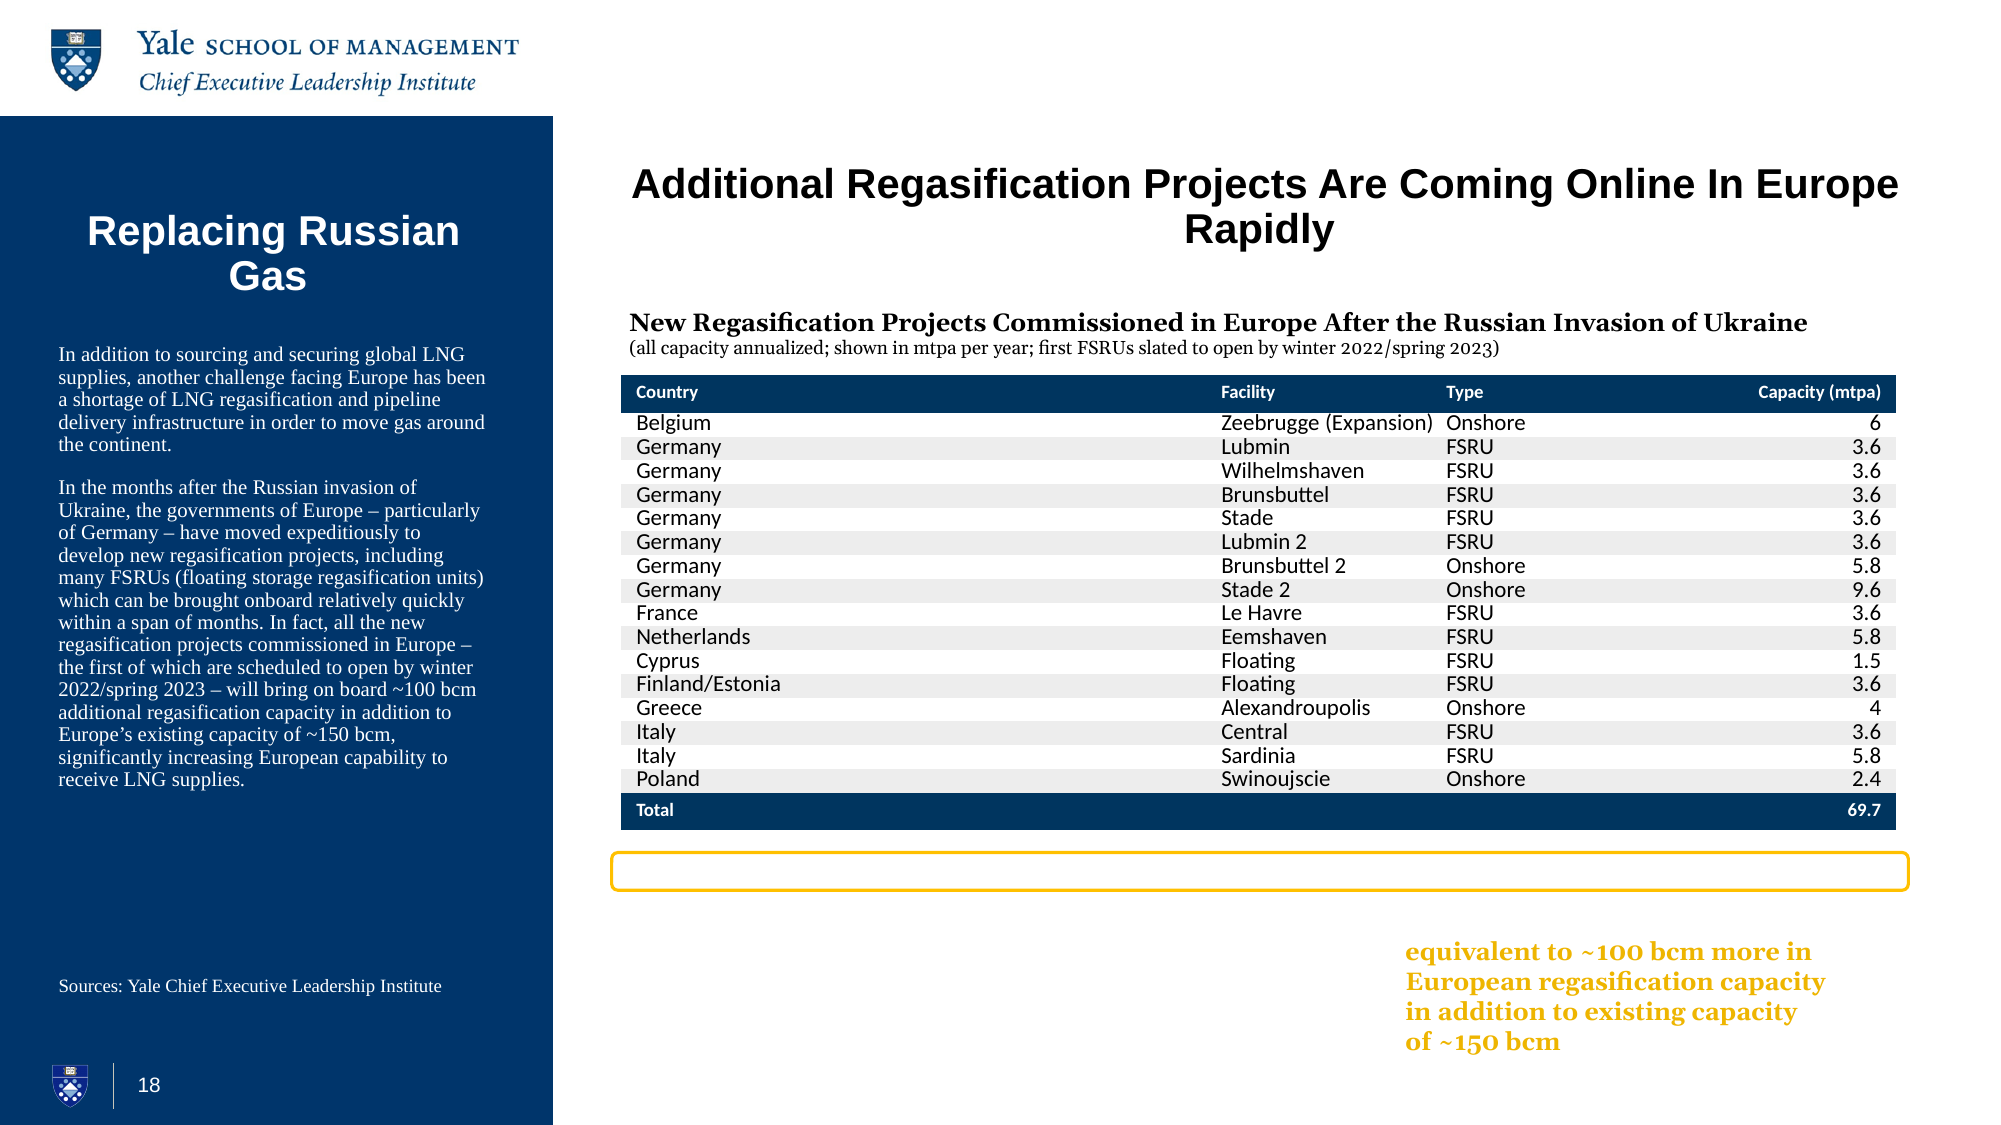

# Replacing Russian Gas
Additional Regasification Projects Are Coming Online In Europe Rapidly

New Regasification Projects Commissioned in Europe After the Russian Invasion of Ukraine
(all capacity annualized; shown in mtpa per year; first FSRUs slated to open by winter 2022/spring 2023)
In addition to sourcing and securing global LNG supplies, another challenge facing Europe has been a shortage of LNG regasification and pipeline delivery infrastructure in order to move gas around the continent.
In the months after the Russian invasion of Ukraine, the governments of Europe – particularly of Germany – have moved expeditiously to develop new regasification projects, including many FSRUs (floating storage regasification units) which can be brought onboard relatively quickly within a span of months. In fact, all the new regasification projects commissioned in Europe – the first of which are scheduled to open by winter 2022/spring 2023 – will bring on board ~100 bcm additional regasification capacity in addition to Europe’s existing capacity of ~150 bcm, significantly increasing European capability to receive LNG supplies.
| Country | Facility | Type | Capacity (mtpa) |
| --- | --- | --- | --- |
| Belgium | Zeebrugge (Expansion) | Onshore | 6 |
| Germany | Lubmin | FSRU | 3.6 |
| Germany | Wilhelmshaven | FSRU | 3.6 |
| Germany | Brunsbuttel | FSRU | 3.6 |
| Germany | Stade | FSRU | 3.6 |
| Germany | Lubmin 2 | FSRU | 3.6 |
| Germany | Brunsbuttel 2 | Onshore | 5.8 |
| Germany | Stade 2 | Onshore | 9.6 |
| France | Le Havre | FSRU | 3.6 |
| Netherlands | Eemshaven | FSRU | 5.8 |
| Cyprus | Floating | FSRU | 1.5 |
| Finland/Estonia | Floating | FSRU | 3.6 |
| Greece | Alexandroupolis | Onshore | 4 |
| Italy | Central | FSRU | 3.6 |
| Italy | Sardinia | FSRU | 5.8 |
| Poland | Swinoujscie | Onshore | 2.4 |
| Total |  |  | 69.7 |
Sources: Yale Chief Executive Leadership Institute
equivalent to ~100 bcm more in European regasification capacity in addition to existing capacity of ~150 bcm
18